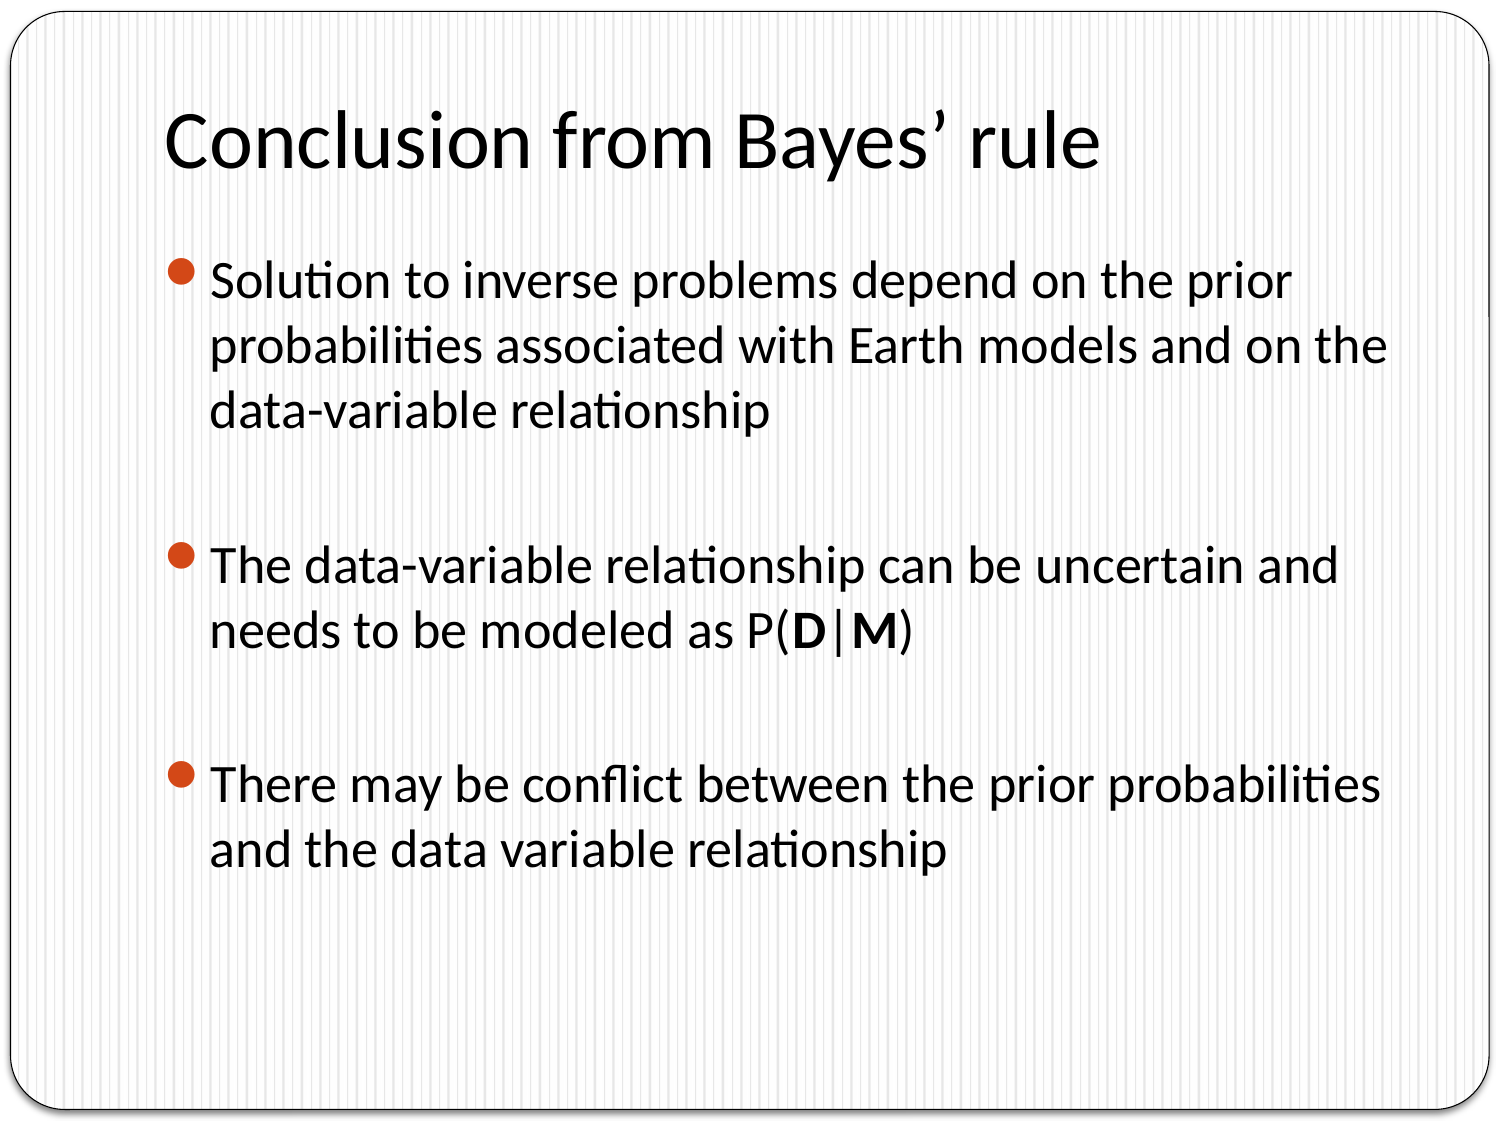

# Conclusion from Bayes’ rule
Solution to inverse problems depend on the prior probabilities associated with Earth models and on the data-variable relationship

The data-variable relationship can be uncertain and needs to be modeled as P(D|M)

There may be conflict between the prior probabilities and the data variable relationship